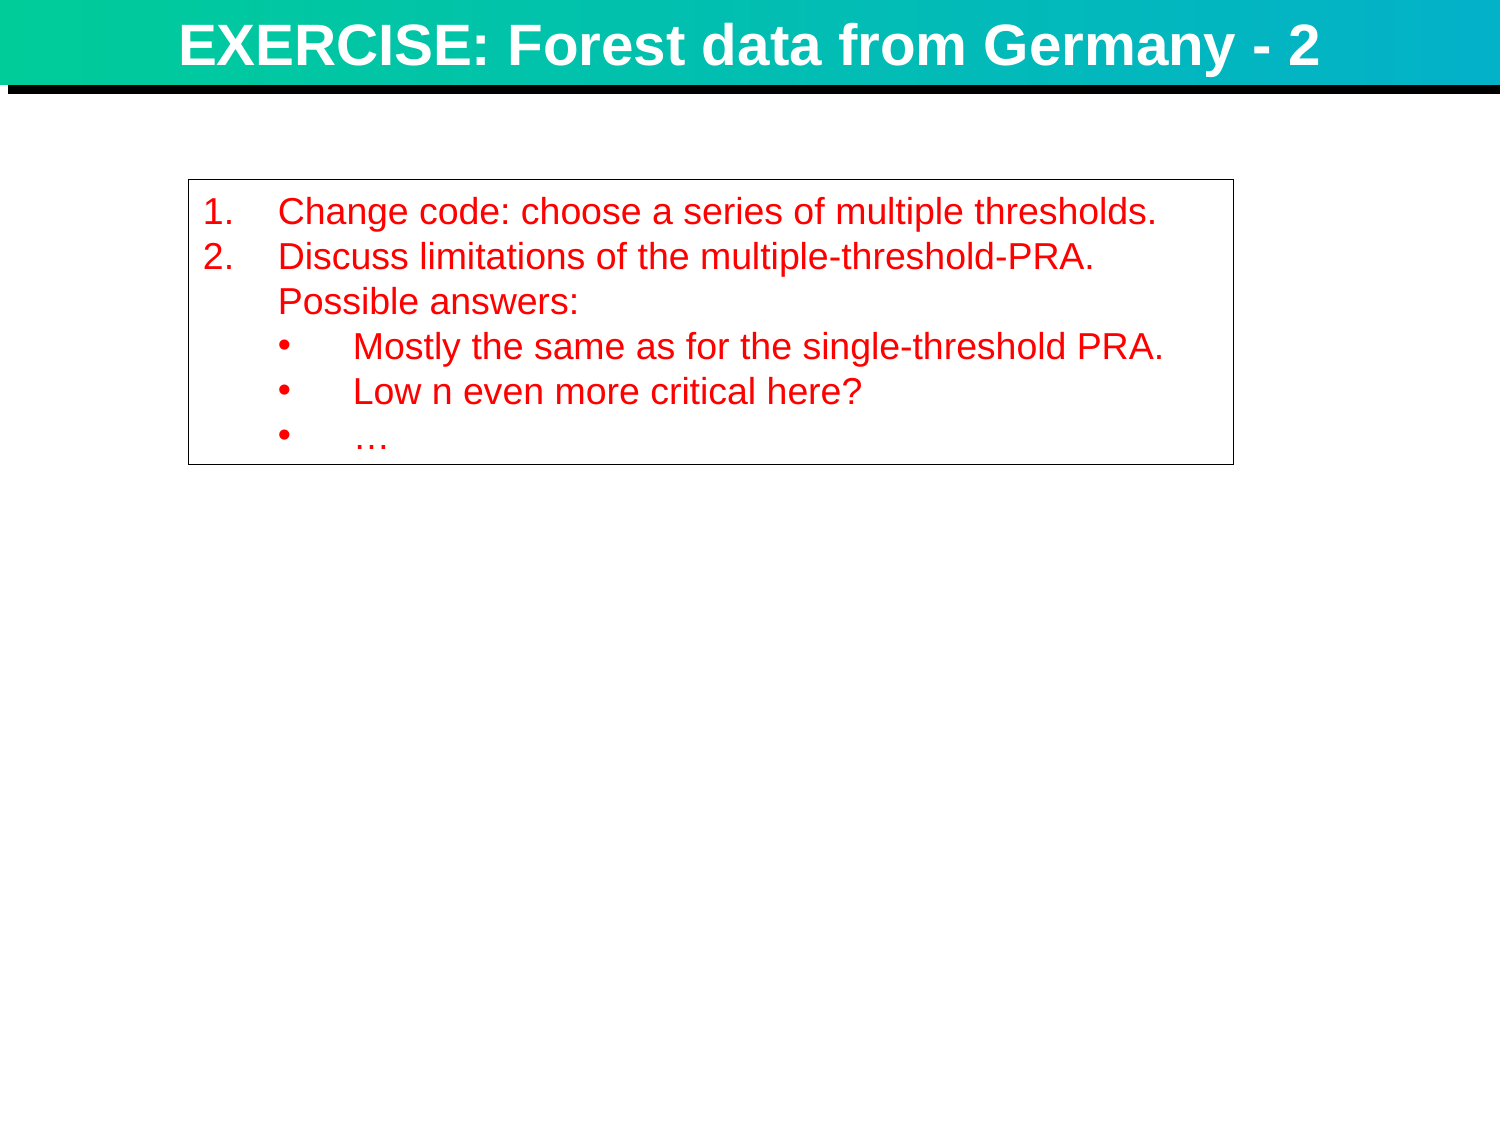

# EXERCISE: Forest data from Germany - 2
Change code: choose a series of multiple thresholds.
Discuss limitations of the multiple-threshold-PRA. Possible answers:
Mostly the same as for the single-threshold PRA.
Low n even more critical here?
…